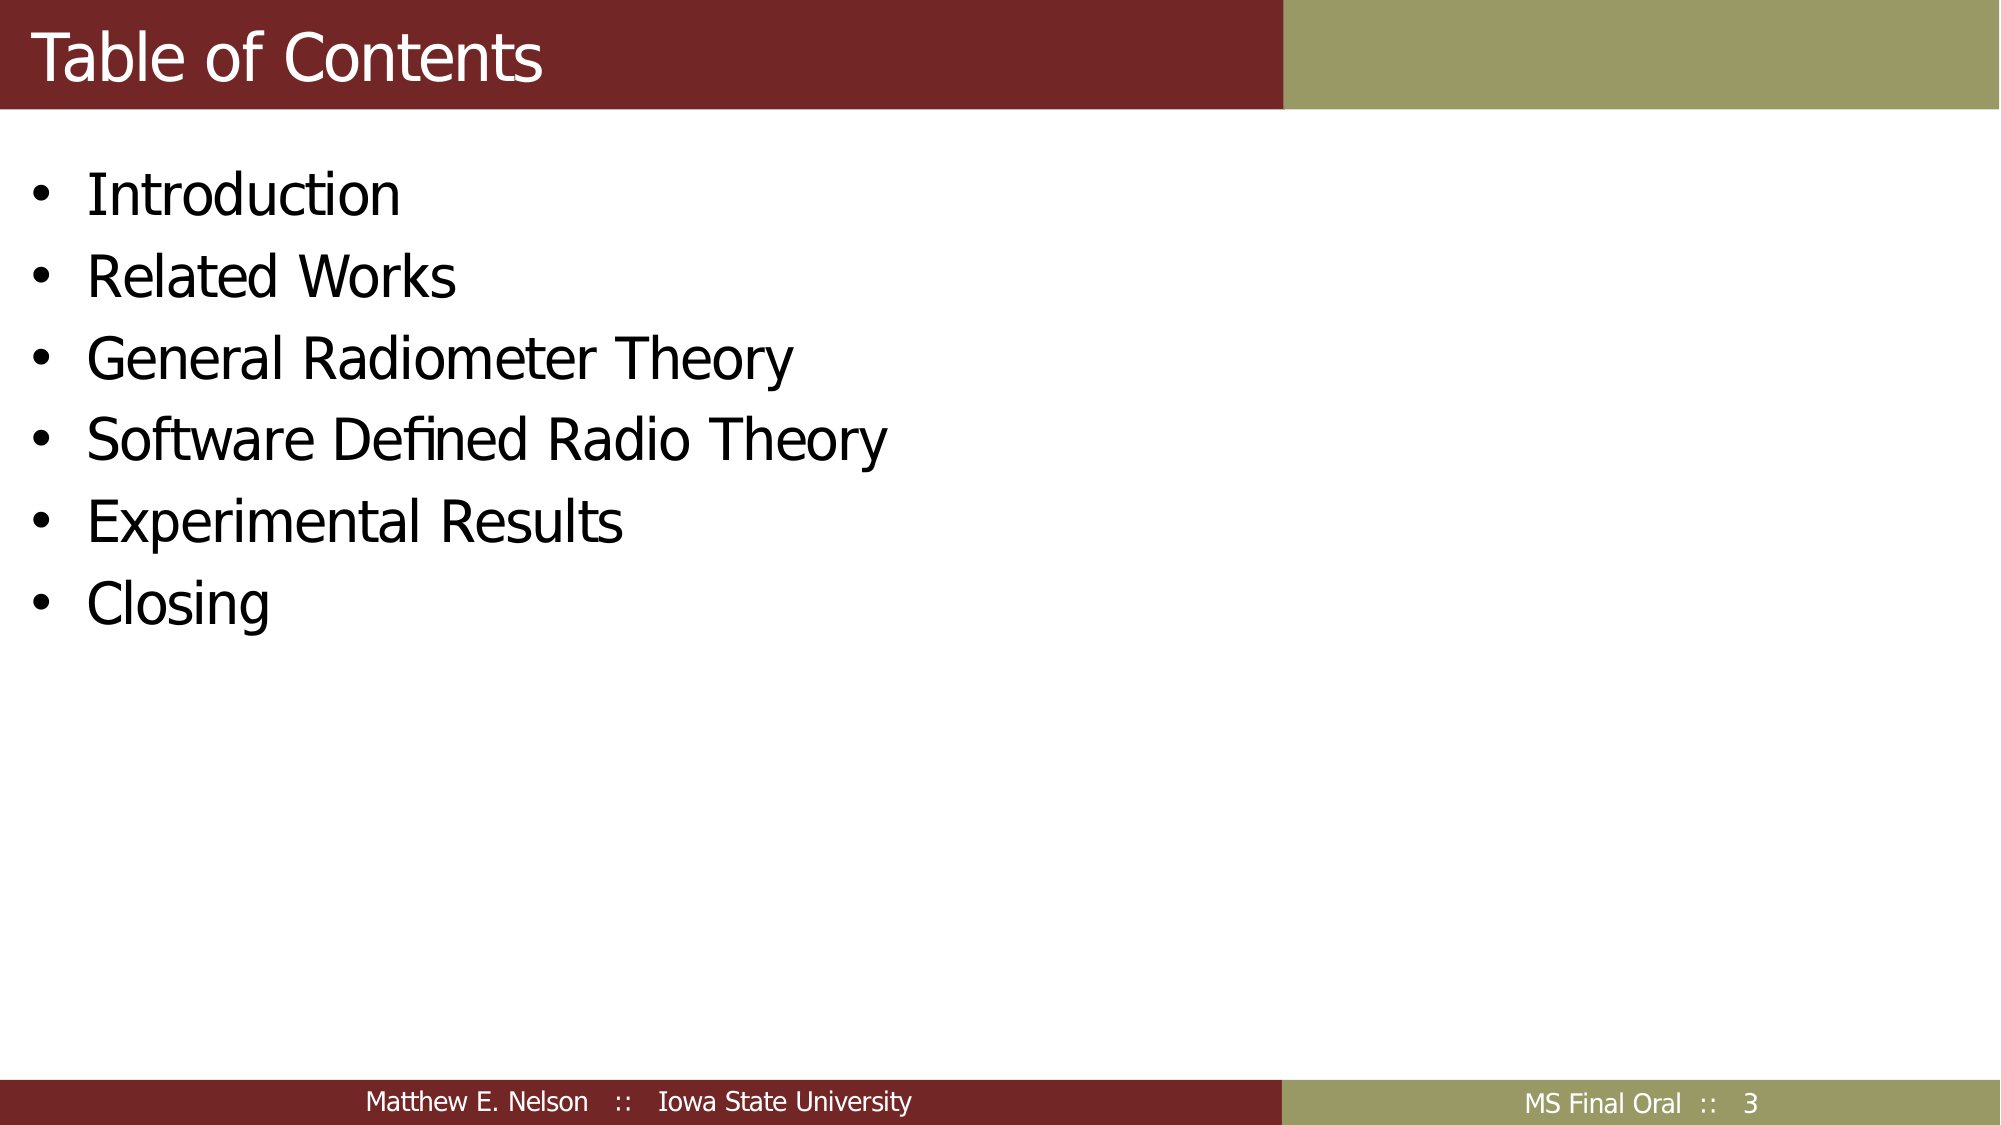

# Table of Contents
Introduction
Related Works
General Radiometer Theory
Software Defined Radio Theory
Experimental Results
Closing